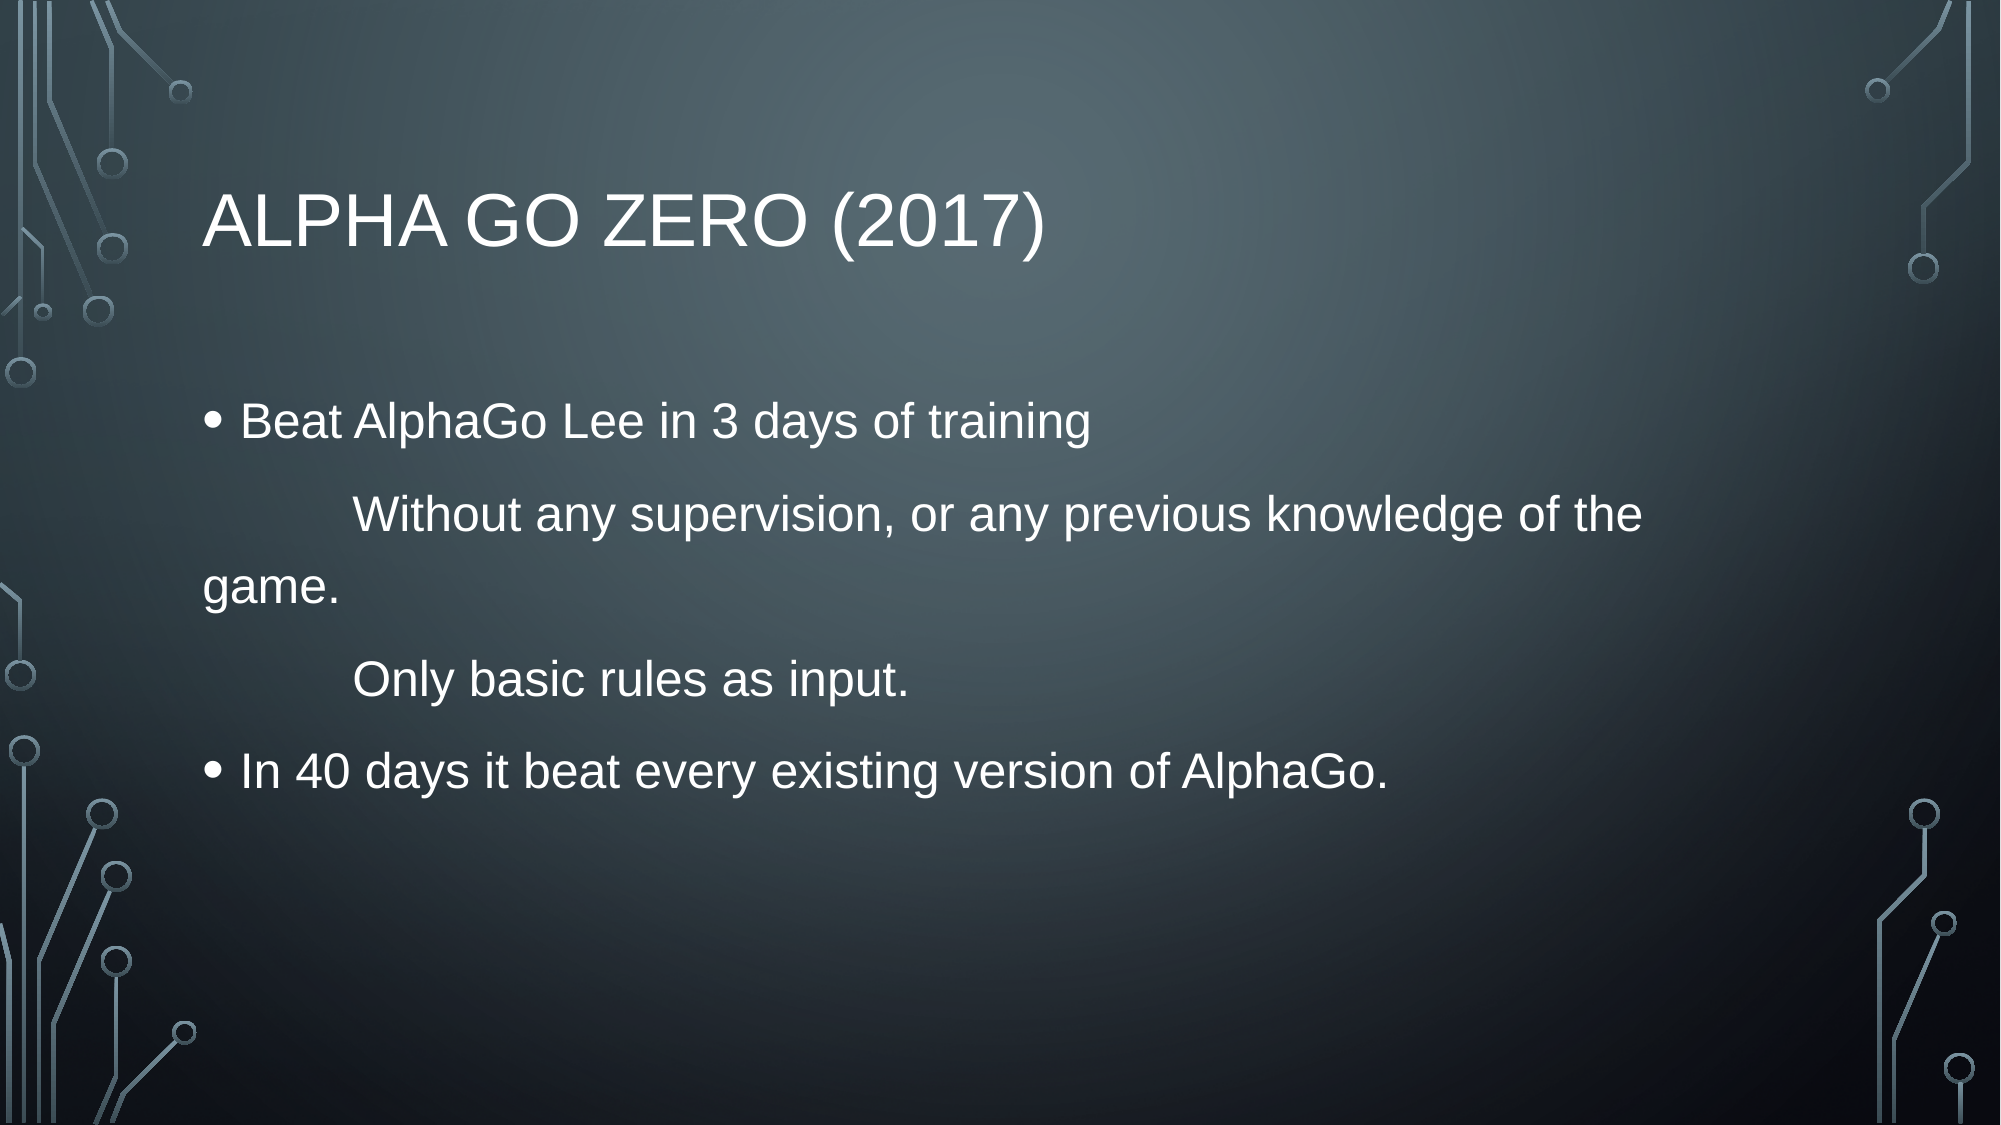

# Alpha GO Zero (2017)
Beat AlphaGo Lee in 3 days of training
	Without any supervision, or any previous knowledge of the game.
	Only basic rules as input.
In 40 days it beat every existing version of AlphaGo.